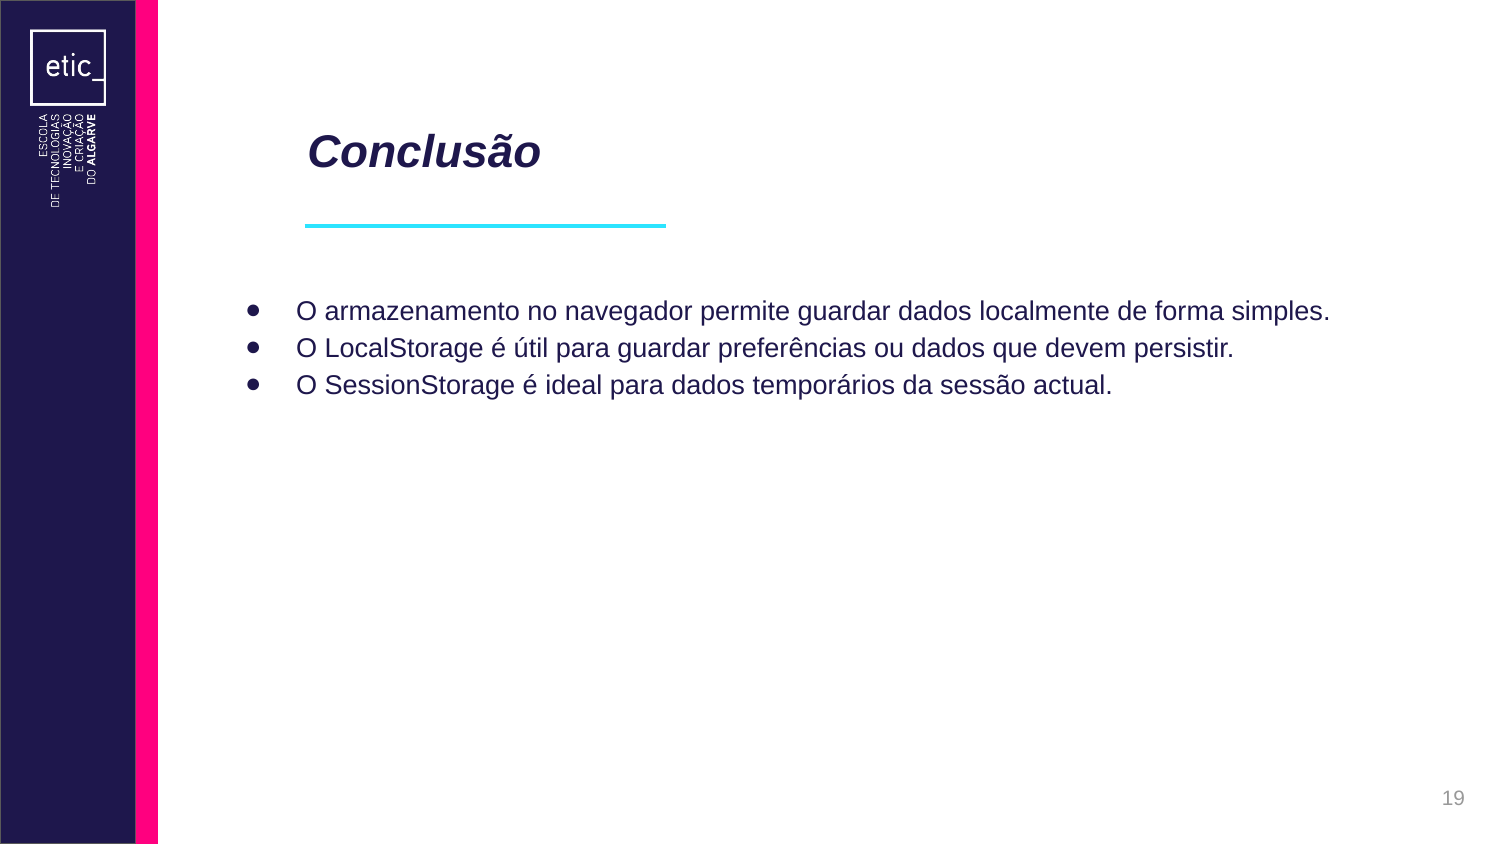

# Conclusão
O armazenamento no navegador permite guardar dados localmente de forma simples.
O LocalStorage é útil para guardar preferências ou dados que devem persistir.
O SessionStorage é ideal para dados temporários da sessão actual.
19